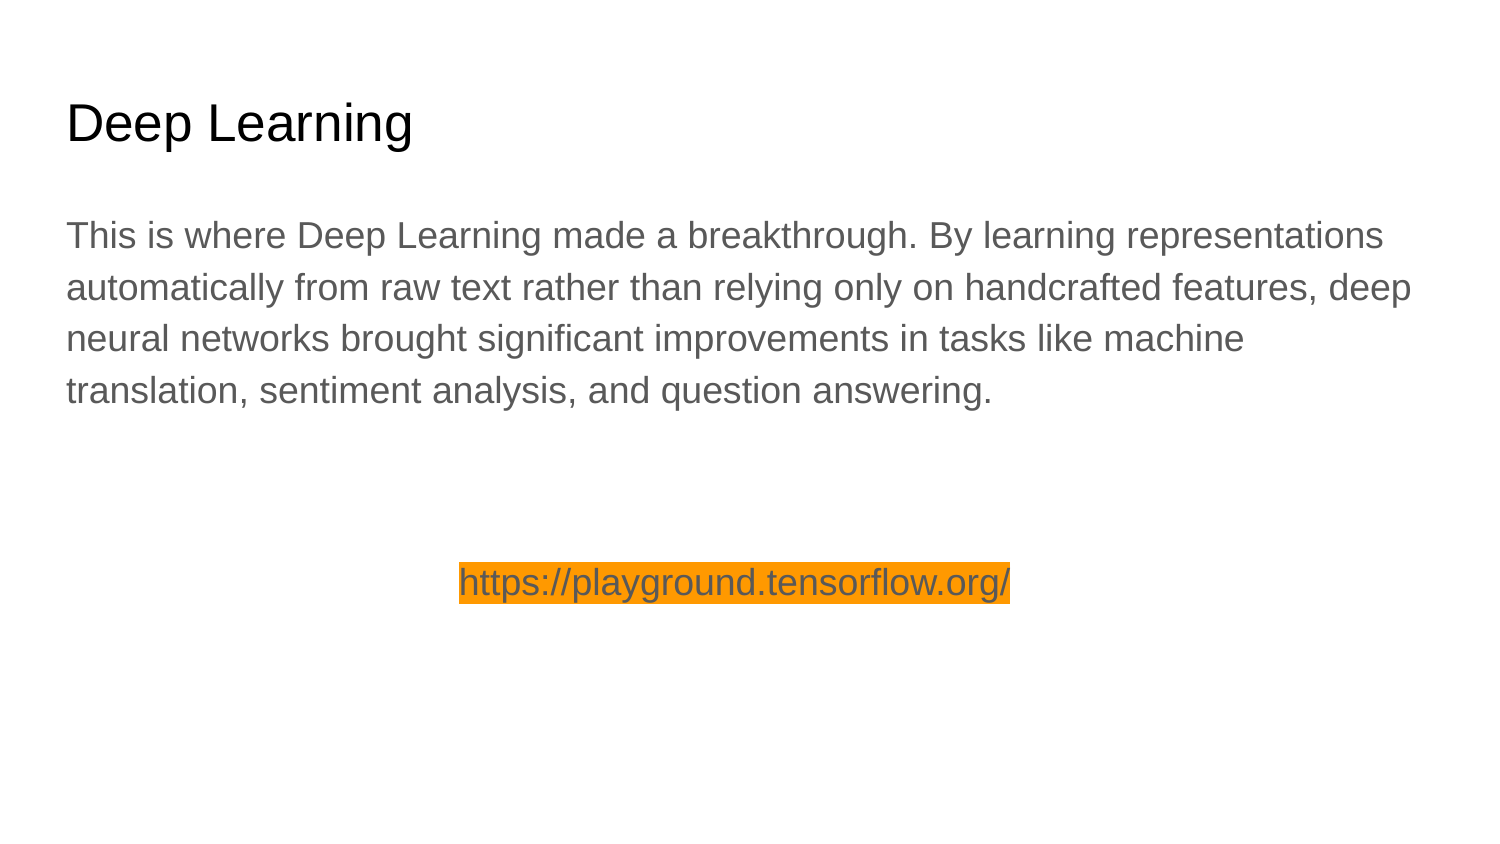

# Deep Learning
This is where Deep Learning made a breakthrough. By learning representations automatically from raw text rather than relying only on handcrafted features, deep neural networks brought significant improvements in tasks like machine translation, sentiment analysis, and question answering.
https://playground.tensorflow.org/